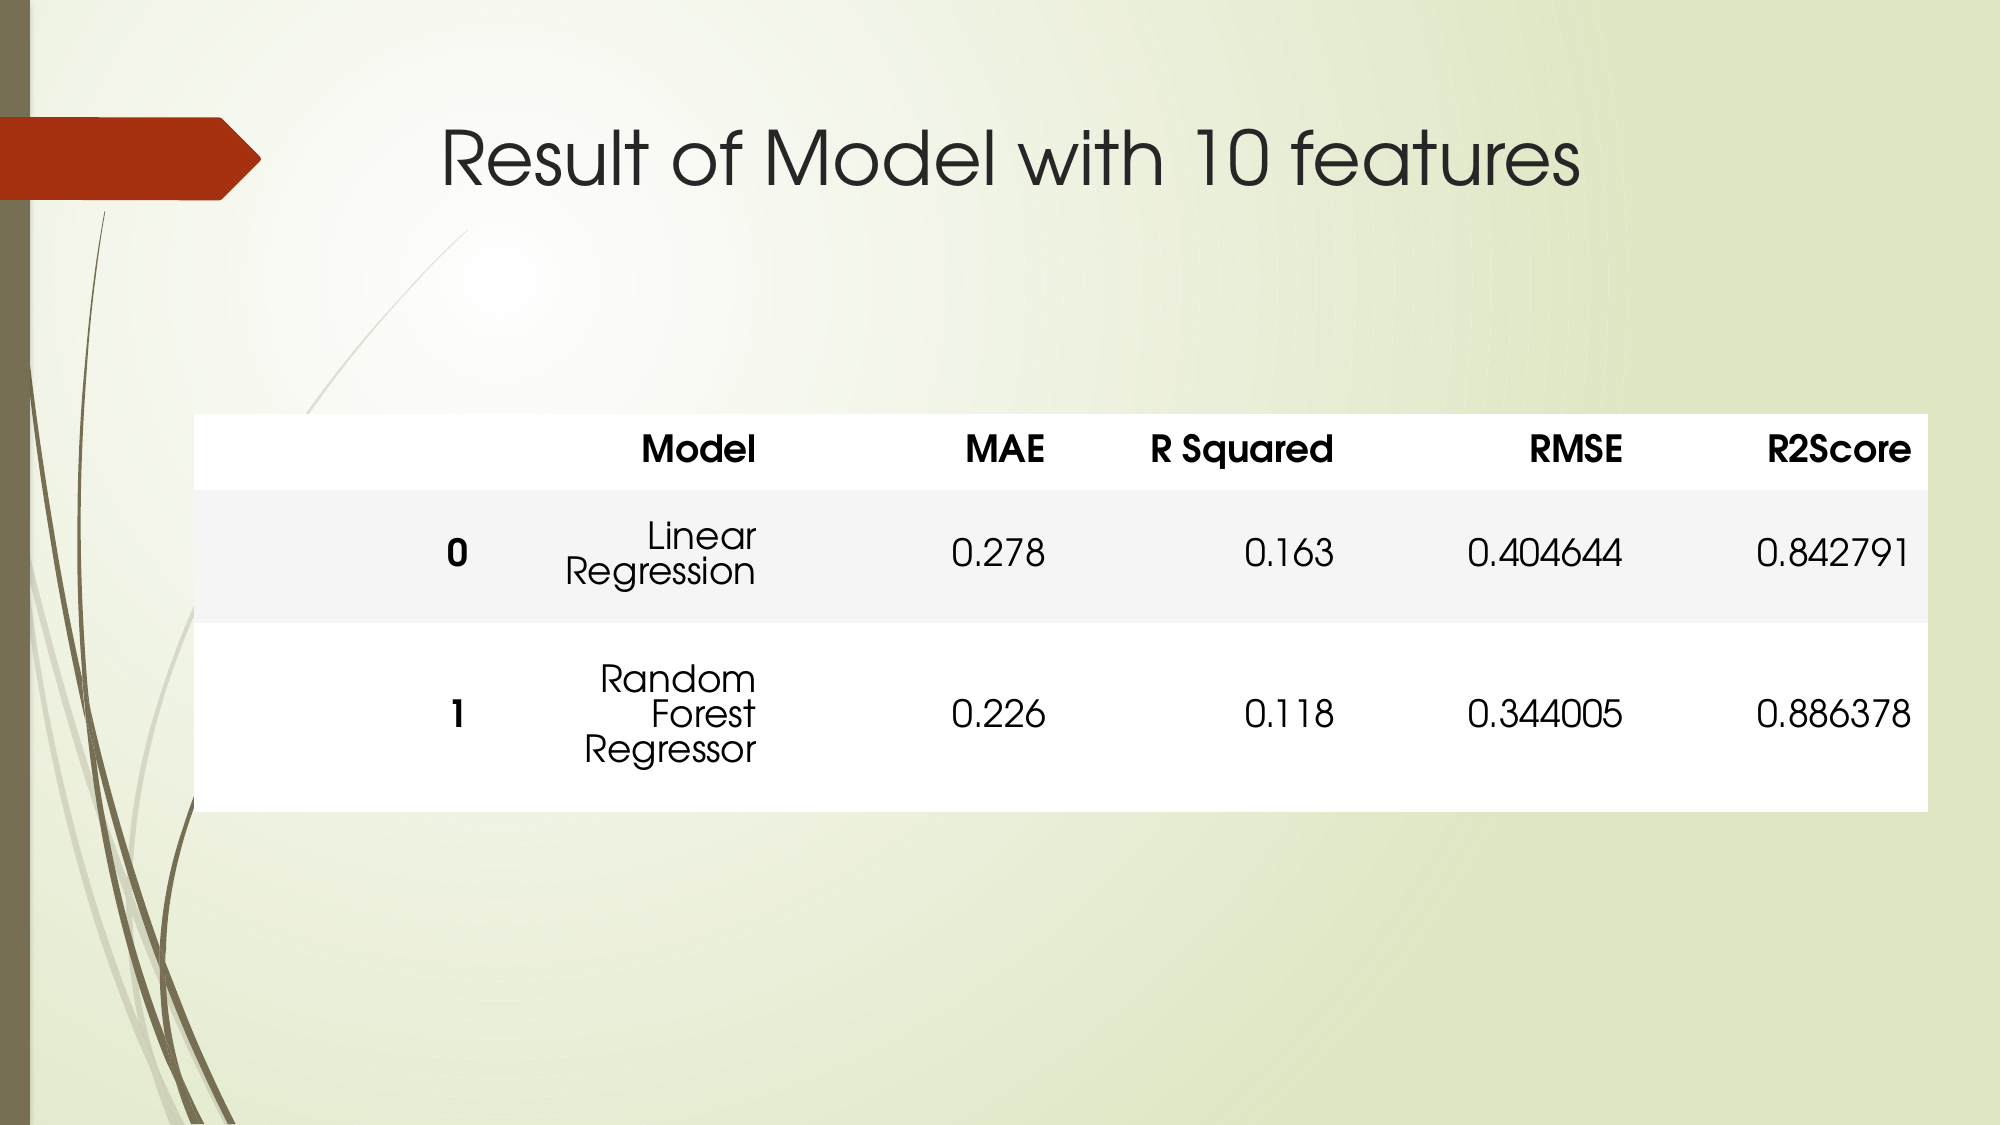

# Result of Model with 10 features
|  | Model | MAE | R Squared | RMSE | R2Score |
| --- | --- | --- | --- | --- | --- |
| 0 | Linear Regression | 0.278 | 0.163 | 0.404644 | 0.842791 |
| 1 | Random Forest Regressor | 0.226 | 0.118 | 0.344005 | 0.886378 |